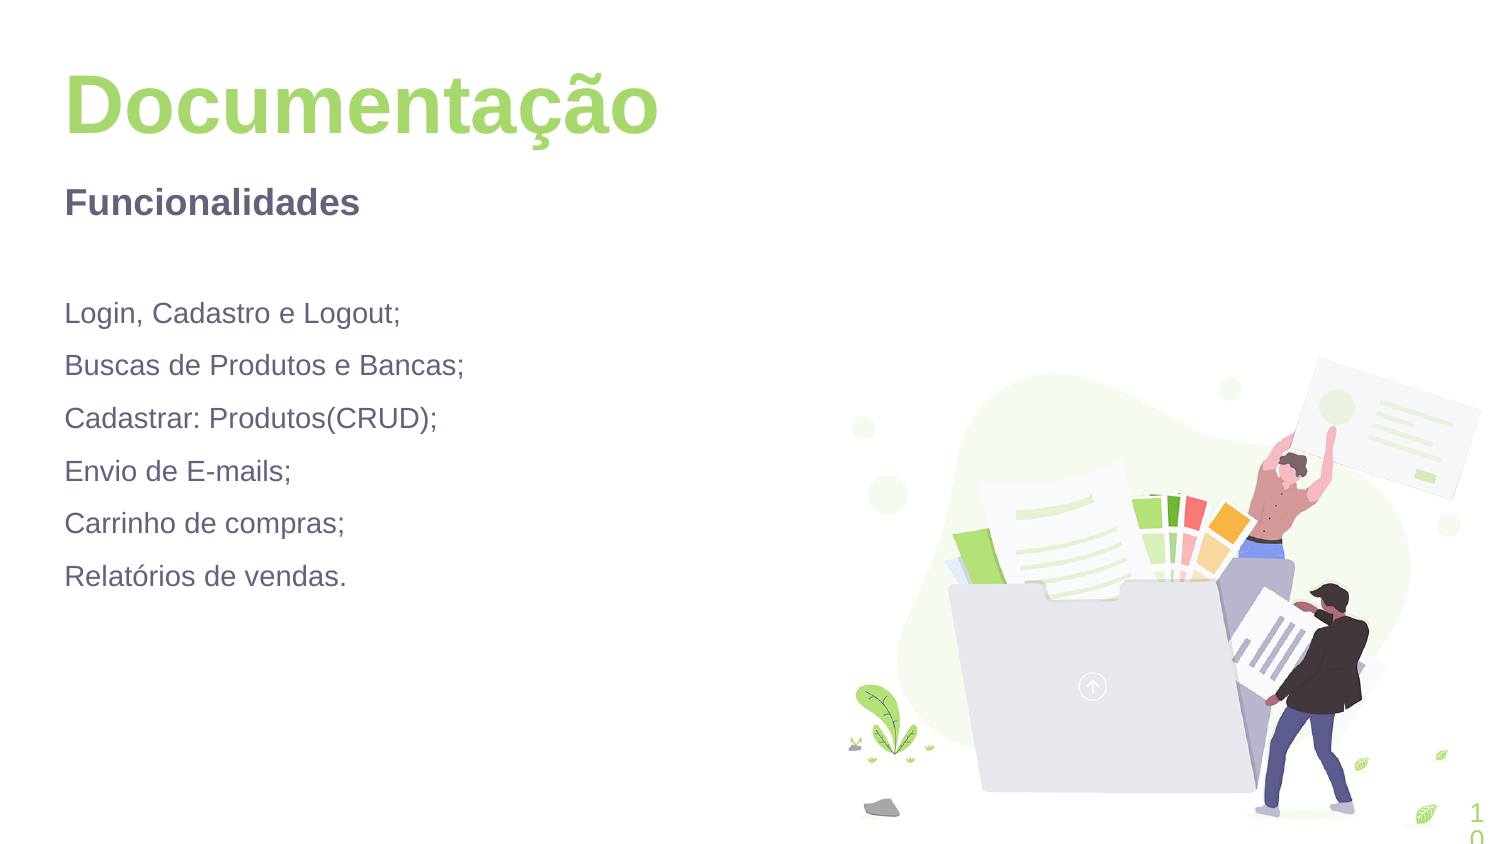

# Documentação
Funcionalidades
Login, Cadastro e Logout;
Buscas de Produtos e Bancas;
Cadastrar: Produtos(CRUD);
Envio de E-mails;
Carrinho de compras;
Relatórios de vendas.

10